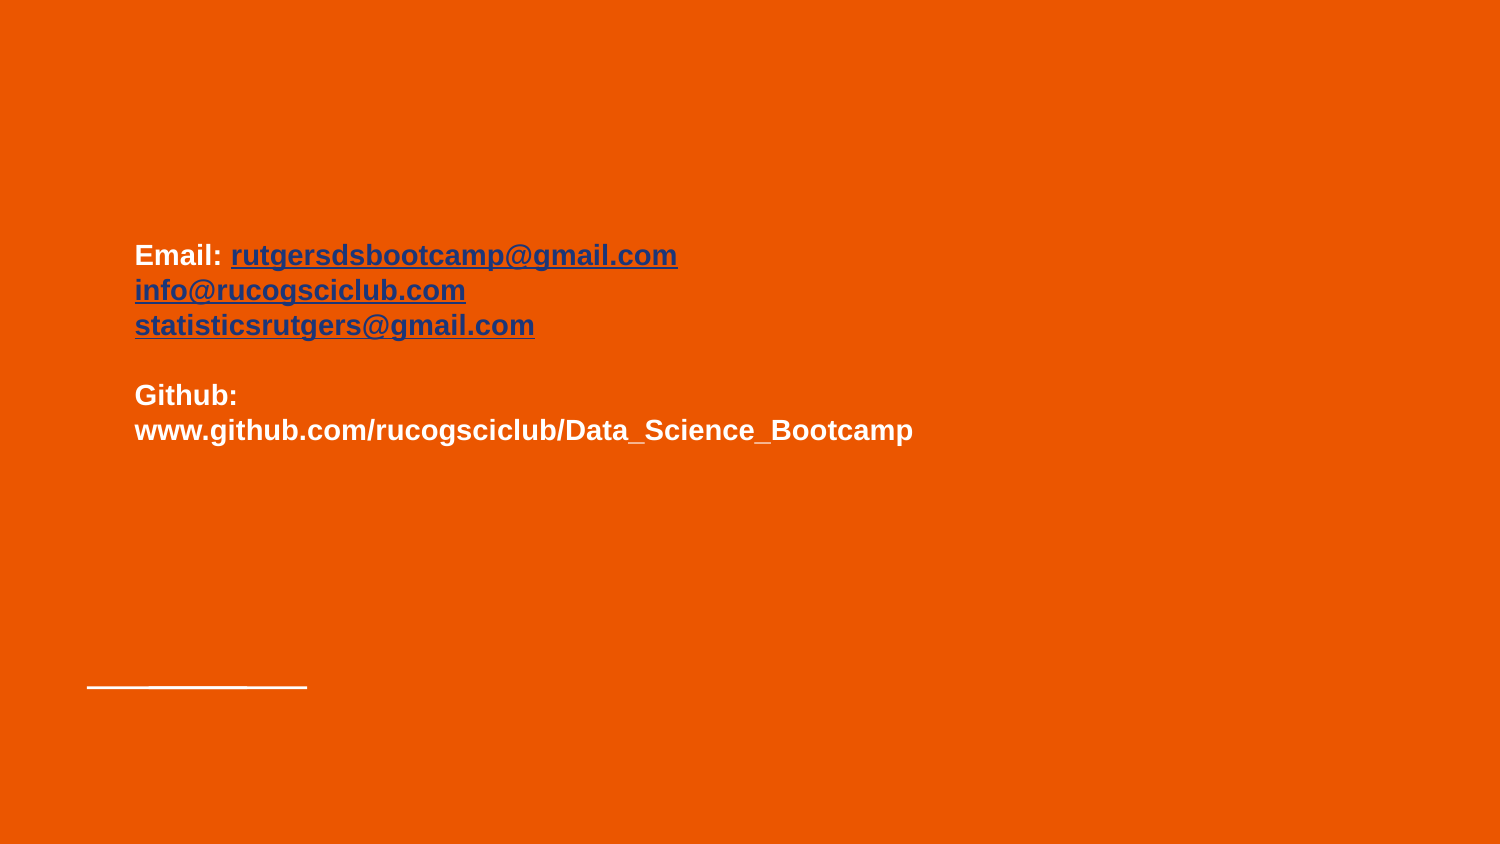

# Email: rutgersdsbootcamp@gmail.com
info@rucogsciclub.com
statisticsrutgers@gmail.com

Github:
www.github.com/rucogsciclub/Data_Science_Bootcamp